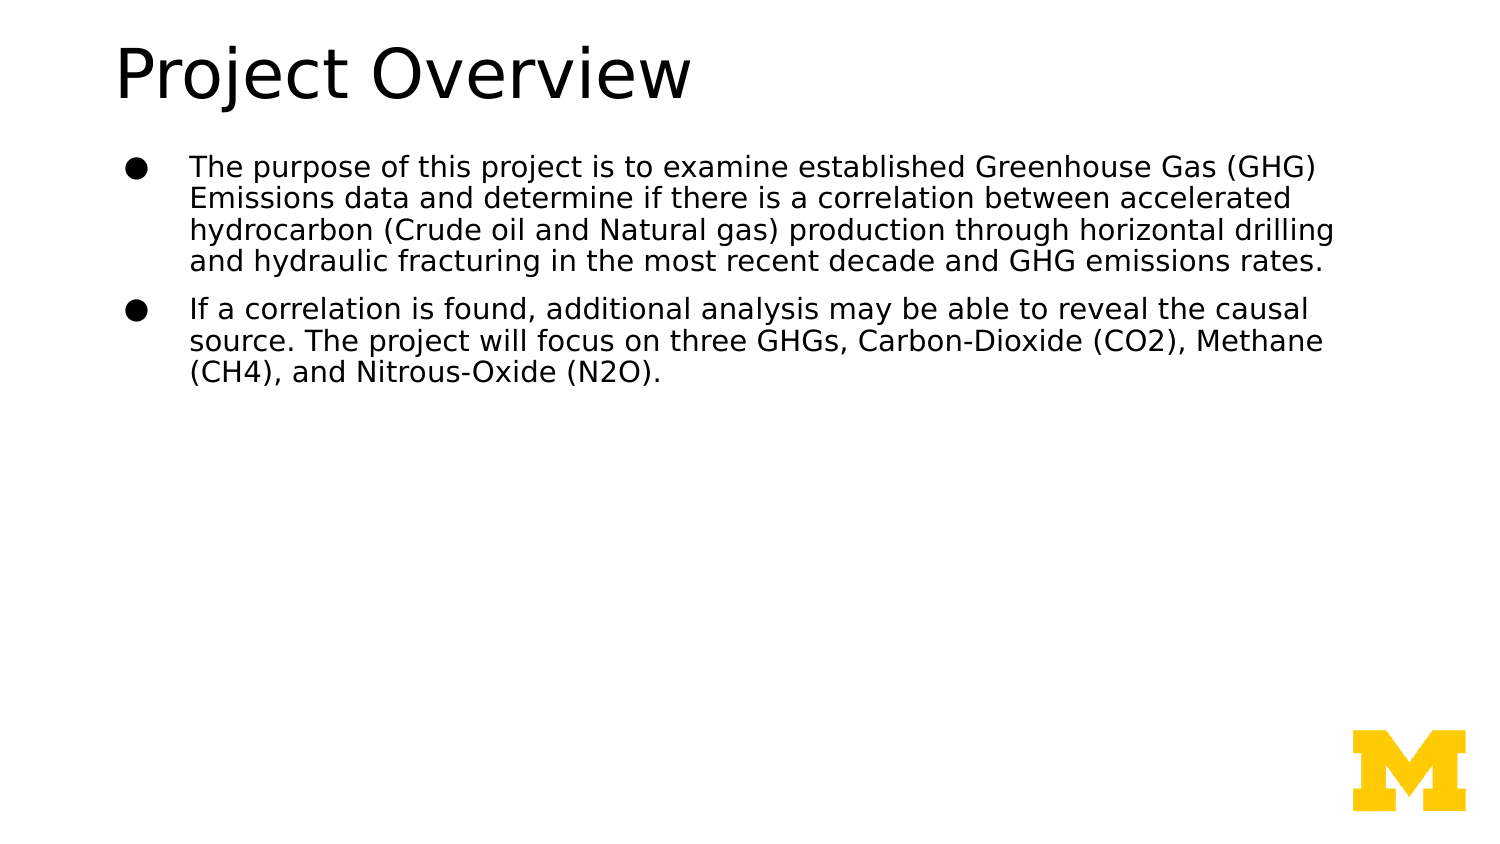

# Project Overview
The purpose of this project is to examine established Greenhouse Gas (GHG) Emissions data and determine if there is a correlation between accelerated hydrocarbon (Crude oil and Natural gas) production through horizontal drilling and hydraulic fracturing in the most recent decade and GHG emissions rates.
If a correlation is found, additional analysis may be able to reveal the causal source. The project will focus on three GHGs, Carbon-Dioxide (CO2), Methane (CH4), and Nitrous-Oxide (N2O).